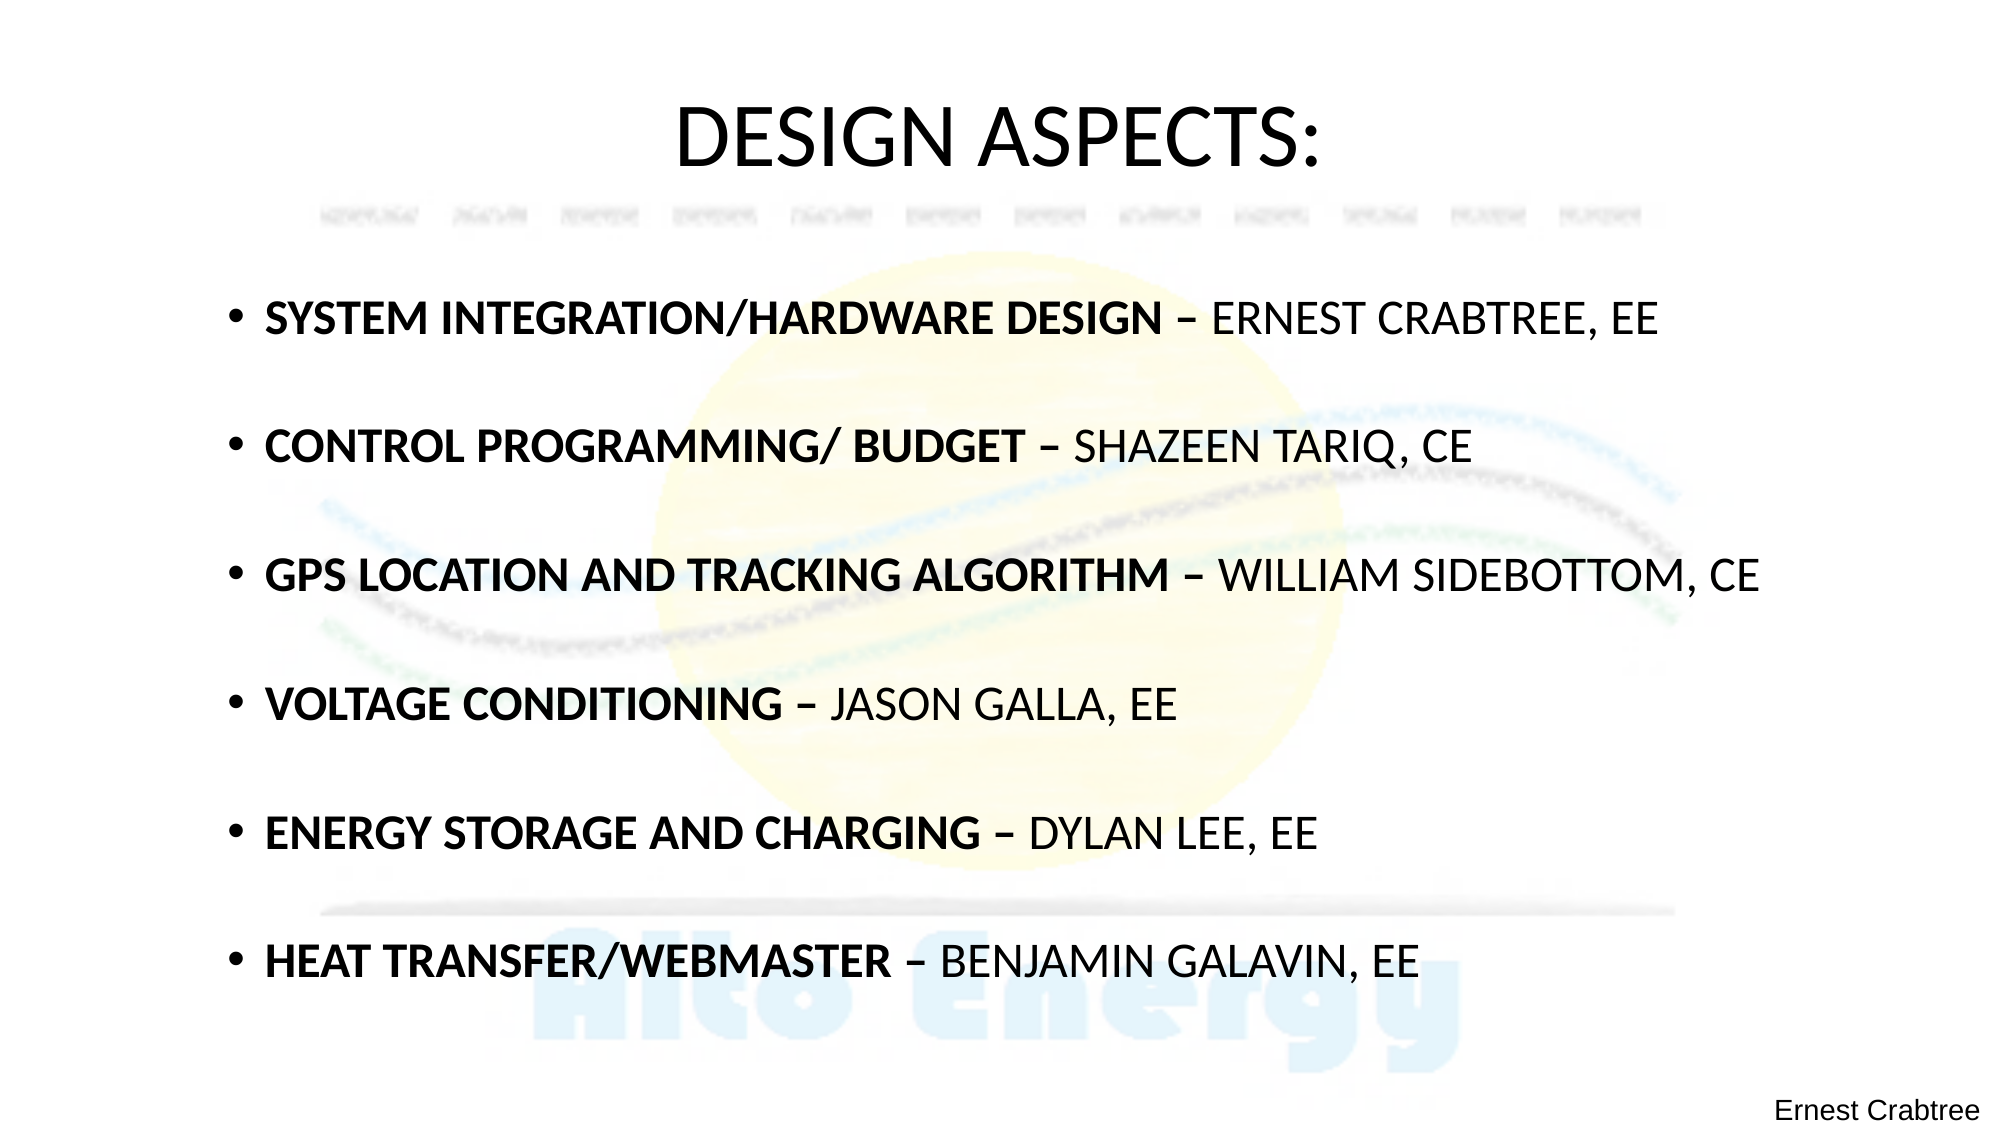

# DESIGN ASPECTS:

SYSTEM INTEGRATION/HARDWARE DESIGN – ERNEST CRABTREE, EE

CONTROL PROGRAMMING/ BUDGET – SHAZEEN TARIQ, CE

GPS LOCATION AND TRACKING ALGORITHM – WILLIAM SIDEBOTTOM, CE

VOLTAGE CONDITIONING – JASON GALLA, EE

ENERGY STORAGE AND CHARGING – DYLAN LEE, EE

HEAT TRANSFER/WEBMASTER – BENJAMIN GALAVIN, EE

Ernest Crabtree